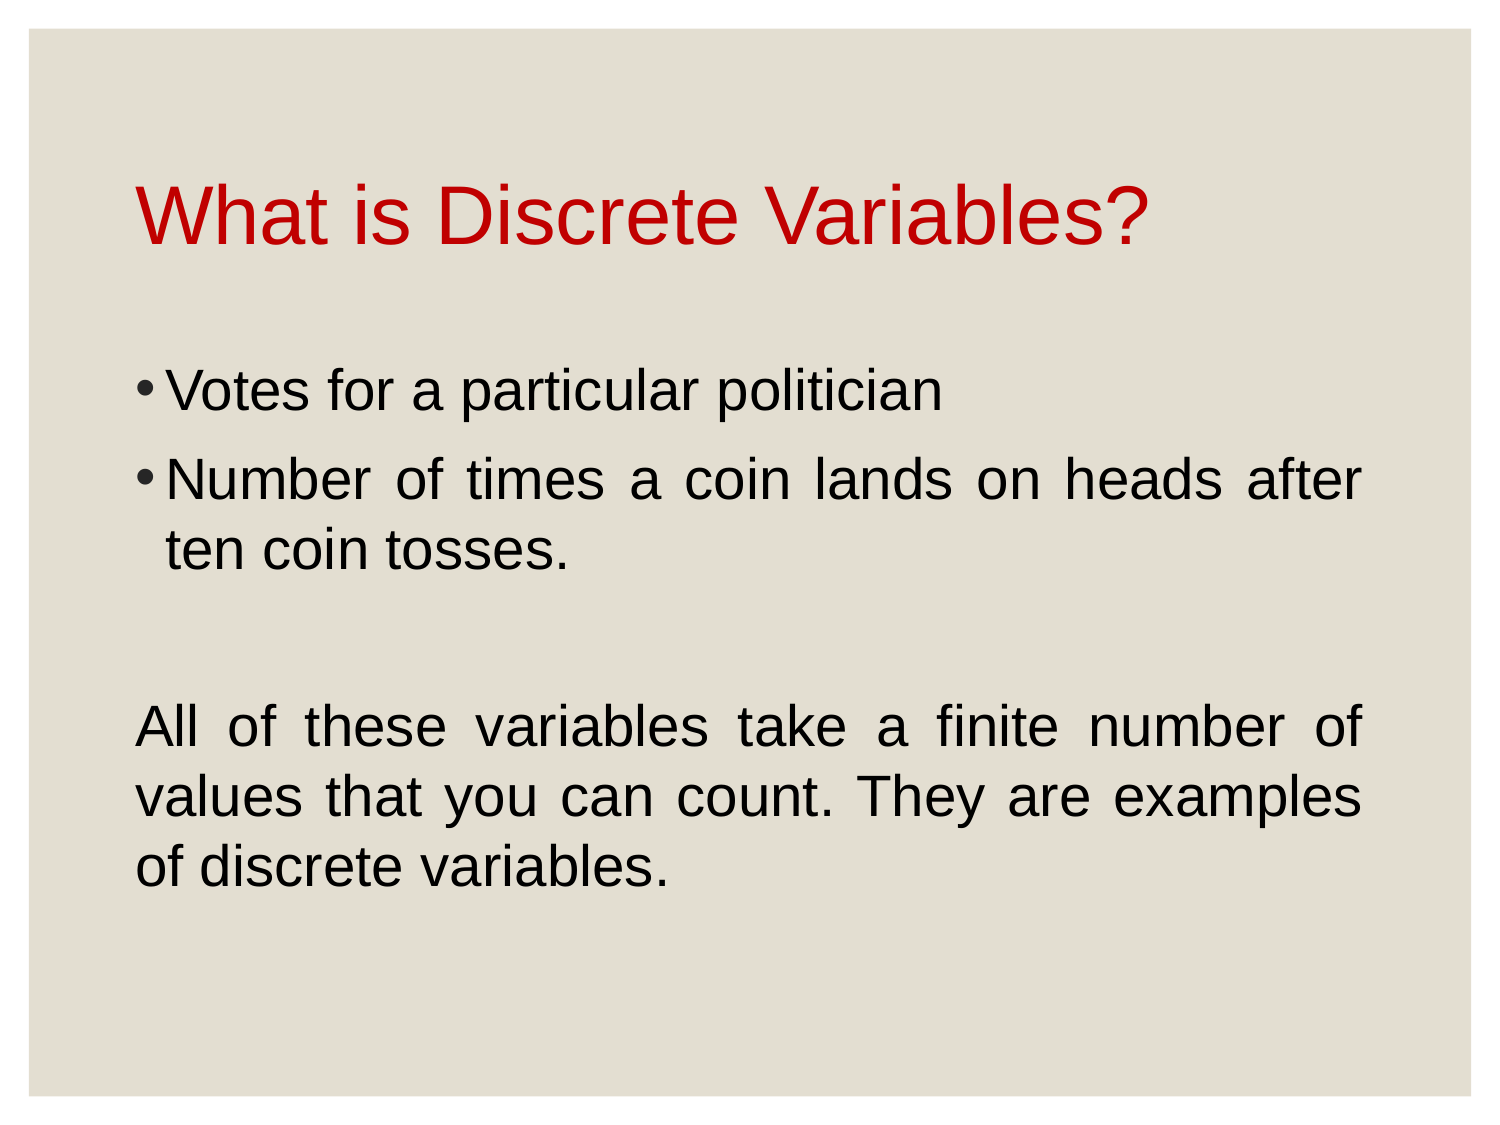

# What is Discrete Variables?
Votes for a particular politician
Number of times a coin lands on heads after ten coin tosses.

All of these variables take a finite number of values that you can count. They are examples of discrete variables.